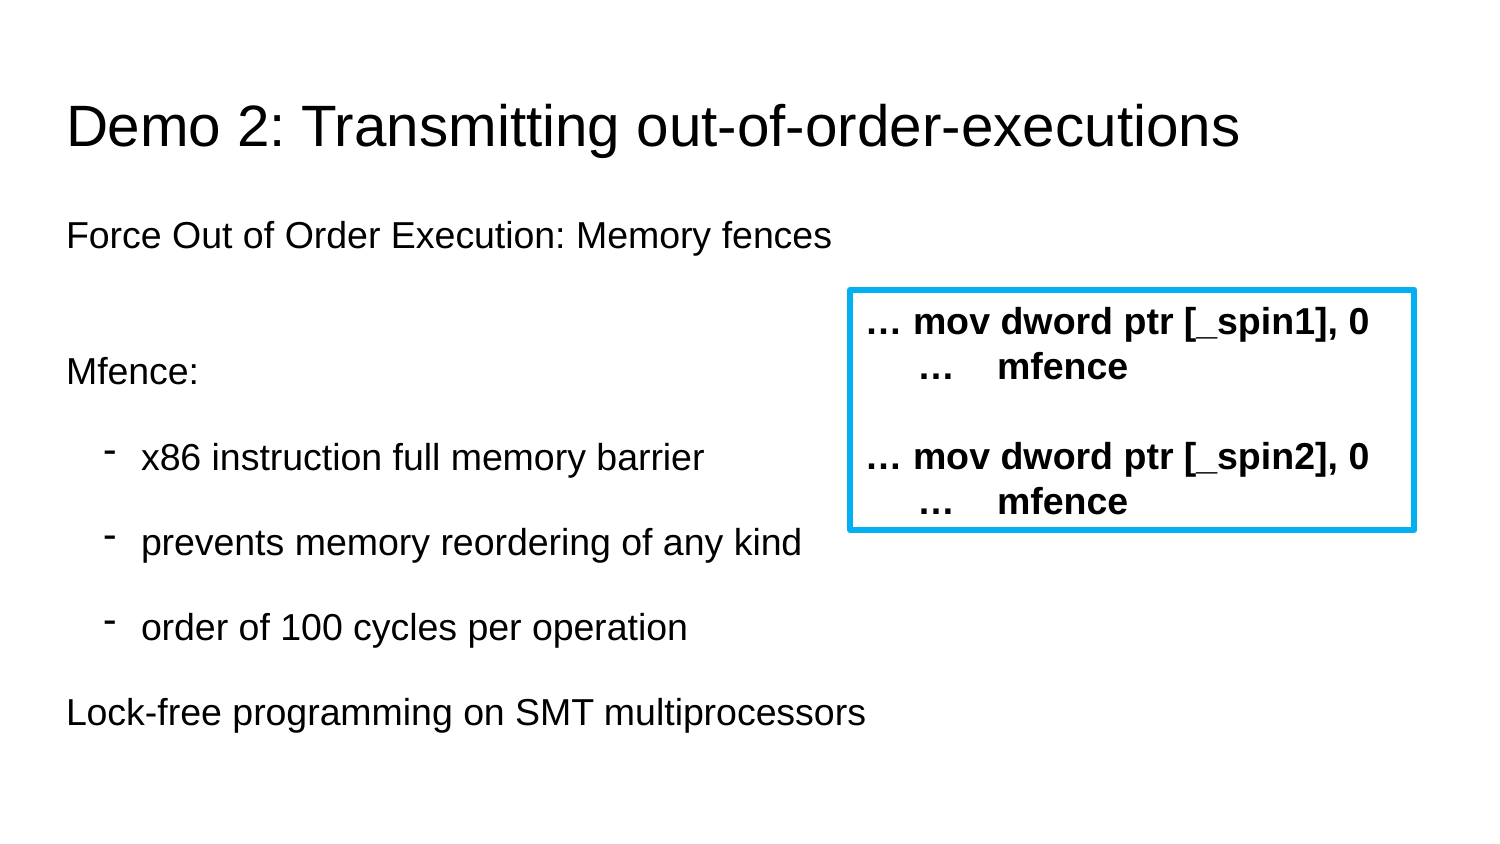

# Demo 2: Transmitting out-of-order-executions
Force Out of Order Execution: Memory fences
Mfence:
x86 instruction full memory barrier
prevents memory reordering of any kind
order of 100 cycles per operation
Lock-free programming on SMT multiprocessors

… mov dword ptr [_spin1], 0
     …    mfence

… mov dword ptr [_spin2], 0
     …    mfence